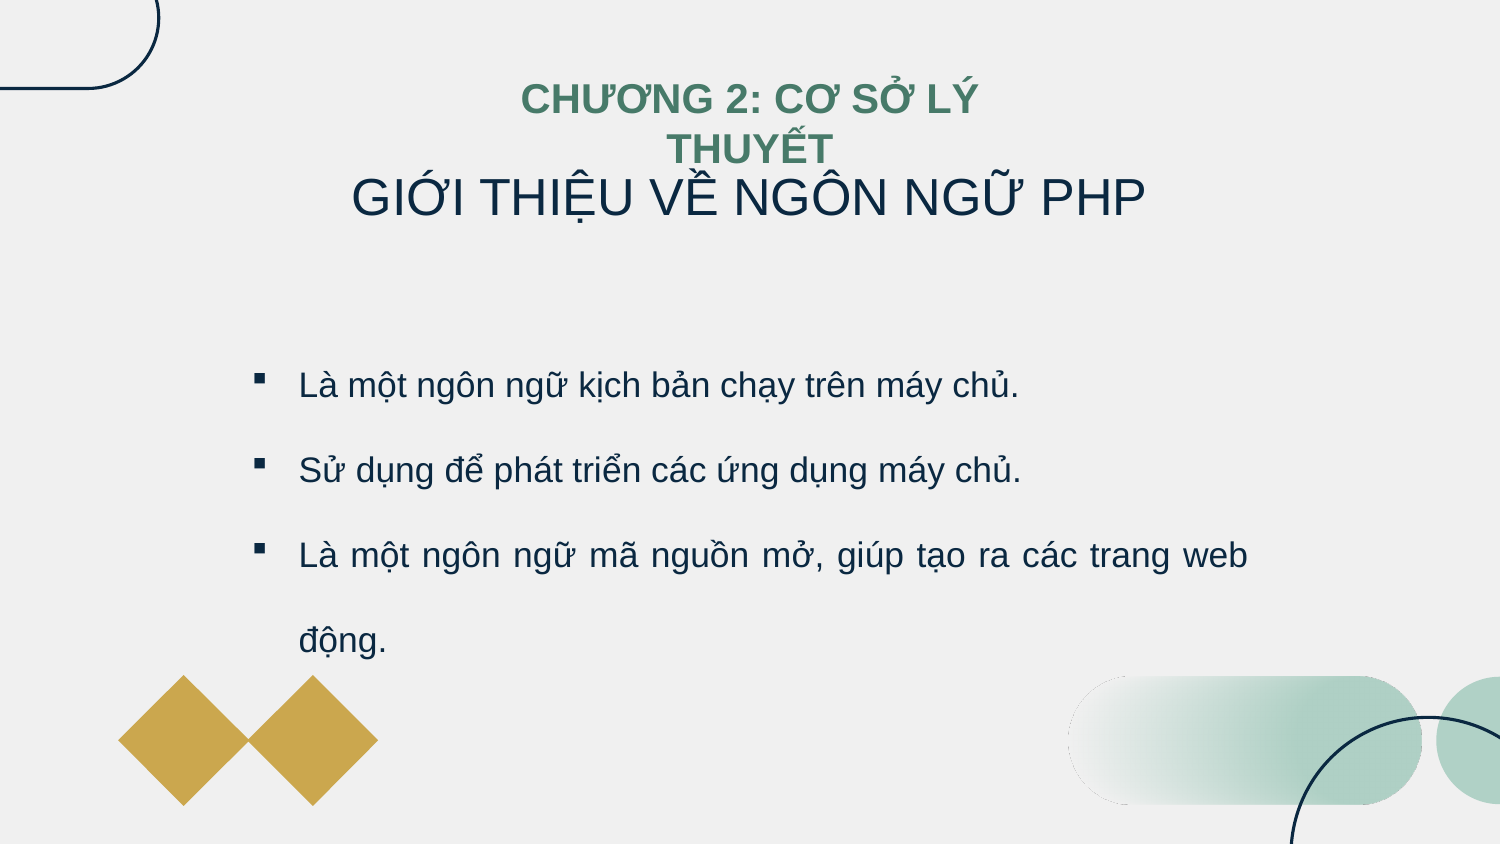

CHƯƠNG 2: CƠ SỞ LÝ THUYẾT
# GIỚI THIỆU VỀ NGÔN NGỮ PHP
Là một ngôn ngữ kịch bản chạy trên máy chủ.
Sử dụng để phát triển các ứng dụng máy chủ.
Là một ngôn ngữ mã nguồn mở, giúp tạo ra các trang web động.